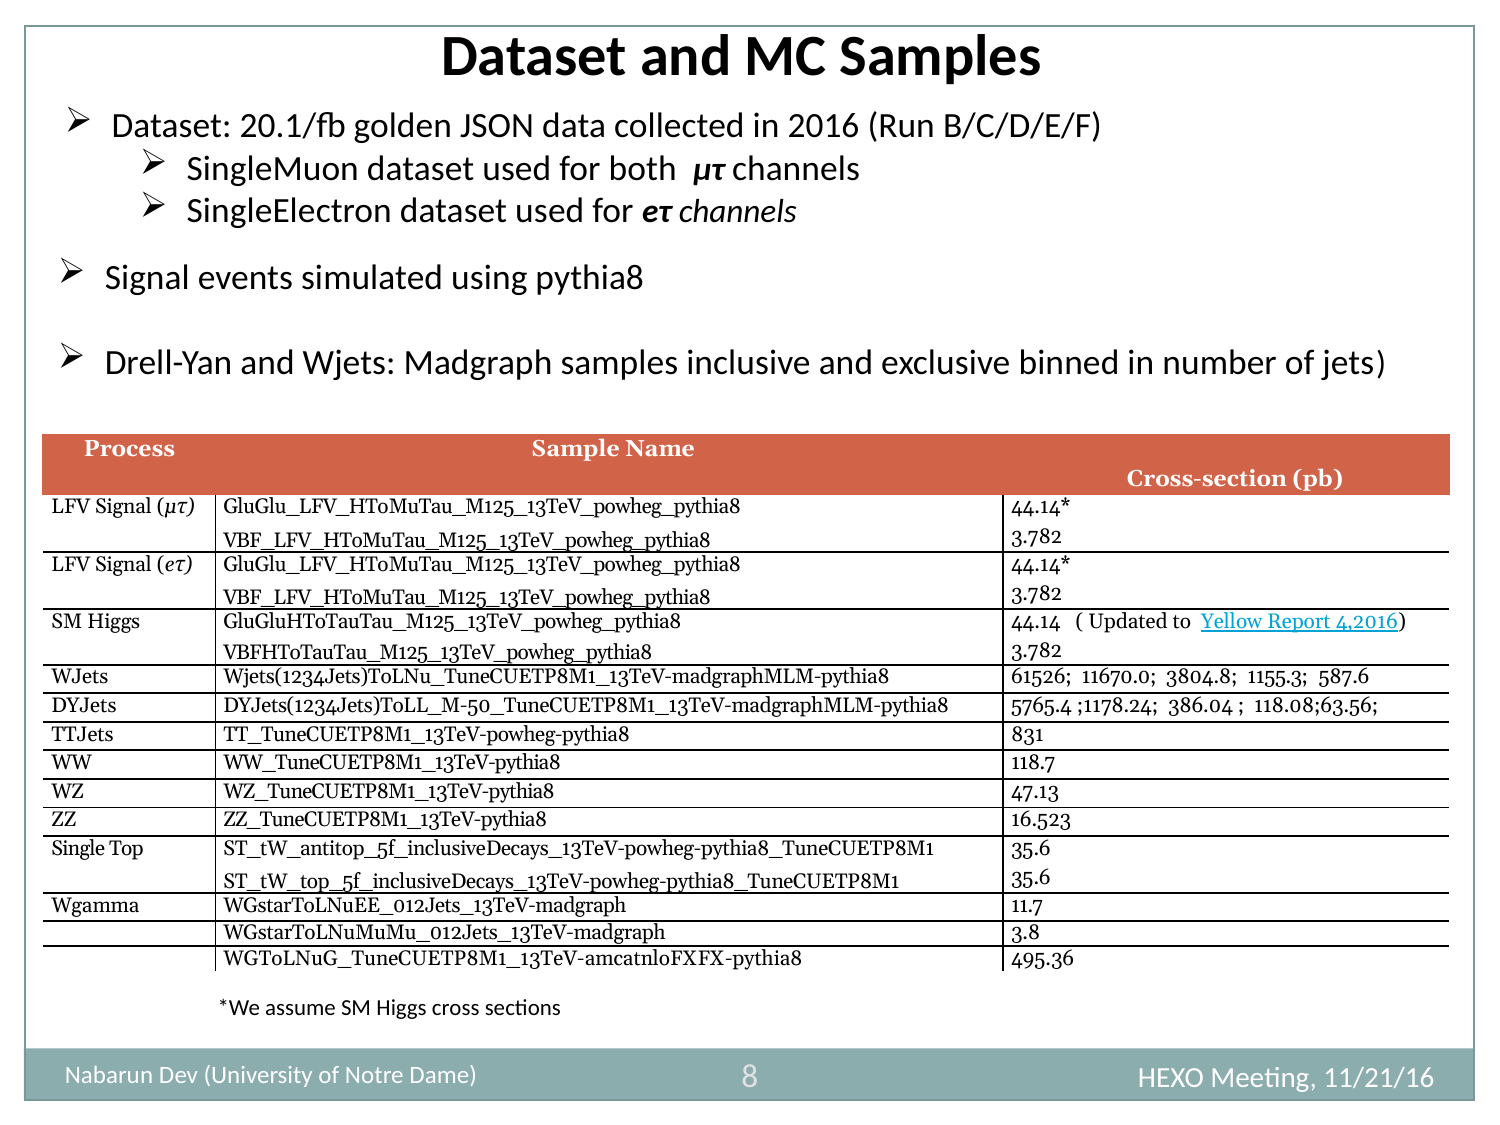

Dataset and MC Samples
Dataset: 20.1/fb golden JSON data collected in 2016 (Run B/C/D/E/F)
SingleMuon dataset used for both  μτ channels
SingleElectron dataset used for eτ channels

Signal events simulated using pythia8

Drell-Yan and Wjets: Madgraph samples inclusive and exclusive binned in number of jets)

| Process | Sample Name | Cross-section (pb) |
| --- | --- | --- |
| LFV Signal (μτ) | GluGlu\_LFV\_HToMuTau\_M125\_13TeV\_powheg\_pythia8 VBF\_LFV\_HToMuTau\_M125\_13TeV\_powheg\_pythia8 | 44.14\* 3.782 |
| LFV Signal (eτ) | GluGlu\_LFV\_HToMuTau\_M125\_13TeV\_powheg\_pythia8 VBF\_LFV\_HToMuTau\_M125\_13TeV\_powheg\_pythia8 | 44.14\* 3.782 |
| SM Higgs | GluGluHToTauTau\_M125\_13TeV\_powheg\_pythia8 VBFHToTauTau\_M125\_13TeV\_powheg\_pythia8 | 44.14 ( Updated to Yellow Report 4,2016) 3.782 |
| WJets | Wjets(1234Jets)ToLNu\_TuneCUETP8M1\_13TeV-madgraphMLM-pythia8 | 61526; 11670.0; 3804.8; 1155.3; 587.6 |
| DYJets | DYJets(1234Jets)ToLL\_M-50\_TuneCUETP8M1\_13TeV-madgraphMLM-pythia8 | 5765.4 ;1178.24; 386.04 ; 118.08;63.56; |
| TTJets | TT\_TuneCUETP8M1\_13TeV-powheg-pythia8 | 831 |
| WW | WW\_TuneCUETP8M1\_13TeV-pythia8 | 118.7 |
| WZ | WZ\_TuneCUETP8M1\_13TeV-pythia8 | 47.13 |
| ZZ | ZZ\_TuneCUETP8M1\_13TeV-pythia8 | 16.523 |
| Single Top | ST\_tW\_antitop\_5f\_inclusiveDecays\_13TeV-powheg-pythia8\_TuneCUETP8M1 ST\_tW\_top\_5f\_inclusiveDecays\_13TeV-powheg-pythia8\_TuneCUETP8M1 | 35.6 35.6 |
| Wgamma | WGstarToLNuEE\_012Jets\_13TeV-madgraph | 11.7 |
|  | WGstarToLNuMuMu\_012Jets\_13TeV-madgraph | 3.8 |
|  | WGToLNuG\_TuneCUETP8M1\_13TeV-amcatnloFXFX-pythia8 | 495.36 |
*We assume SM Higgs cross sections
8
HEXO Meeting, 11/21/16
Nabarun Dev (University of Notre Dame)